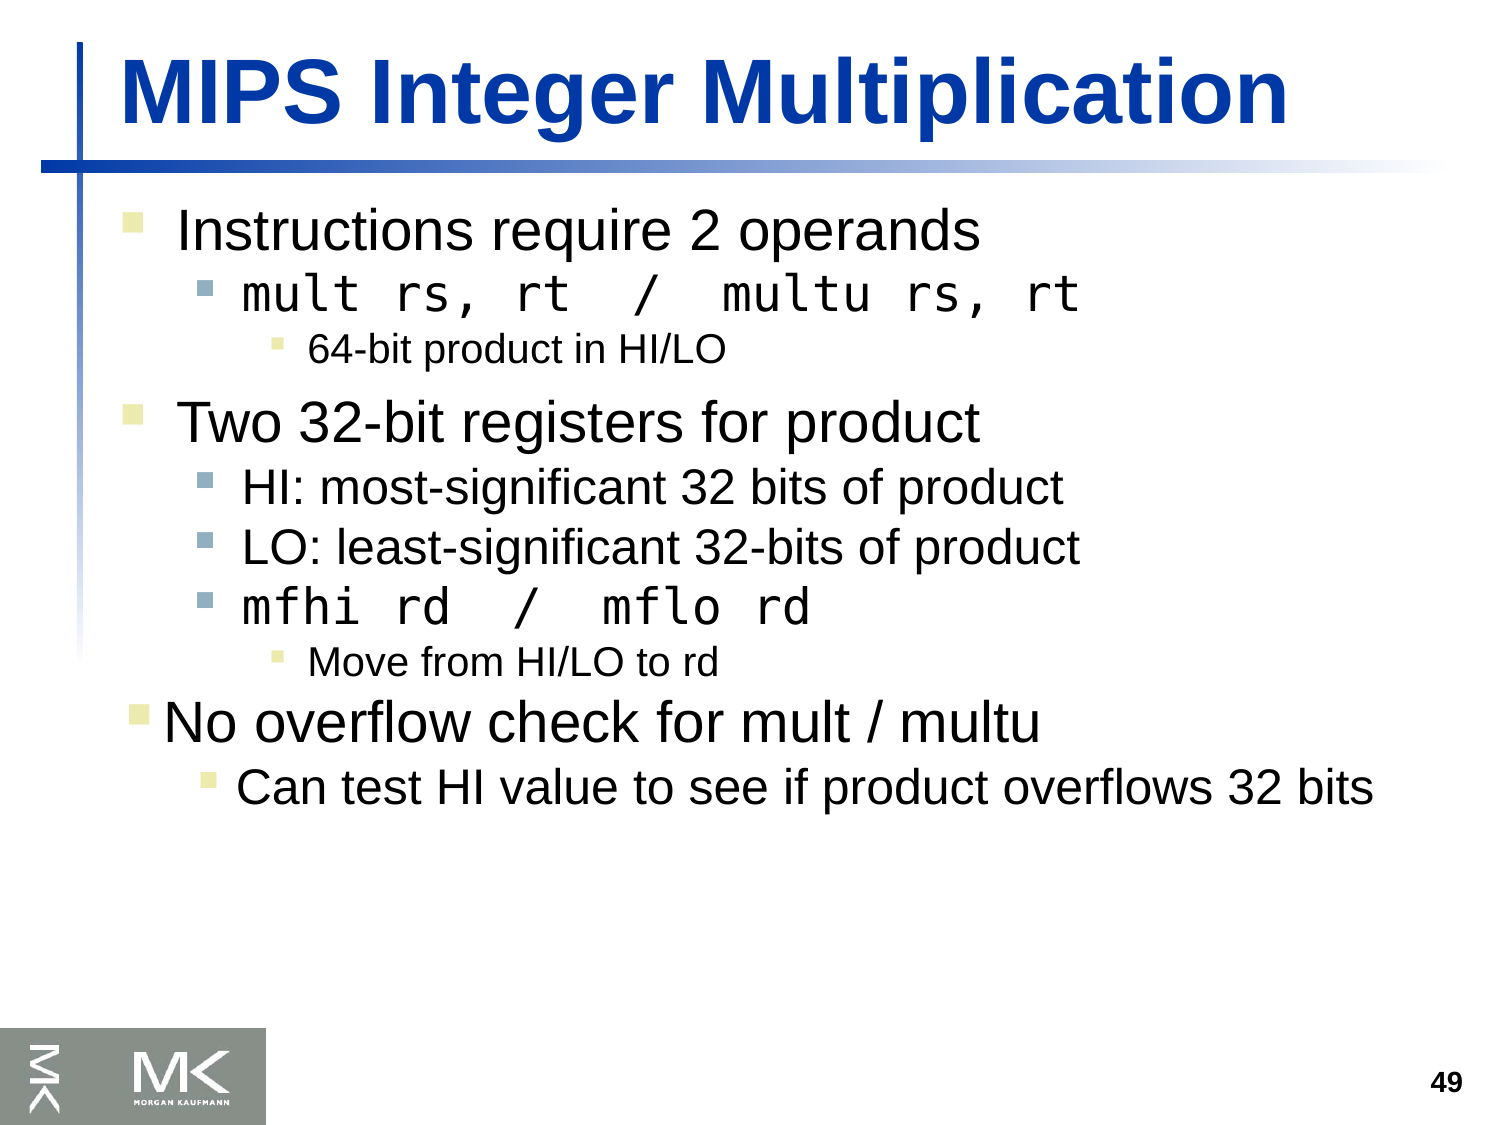

MIPS Integer Multiplication
Instructions require 2 operands
mult rs, rt  /  multu rs, rt
64-bit product in HI/LO
Two 32-bit registers for product
HI: most-significant 32 bits of product
LO: least-significant 32-bits of product
mfhi rd  /  mflo rd
Move from HI/LO to rd
No overflow check for mult / multu
Can test HI value to see if product overflows 32 bits

49